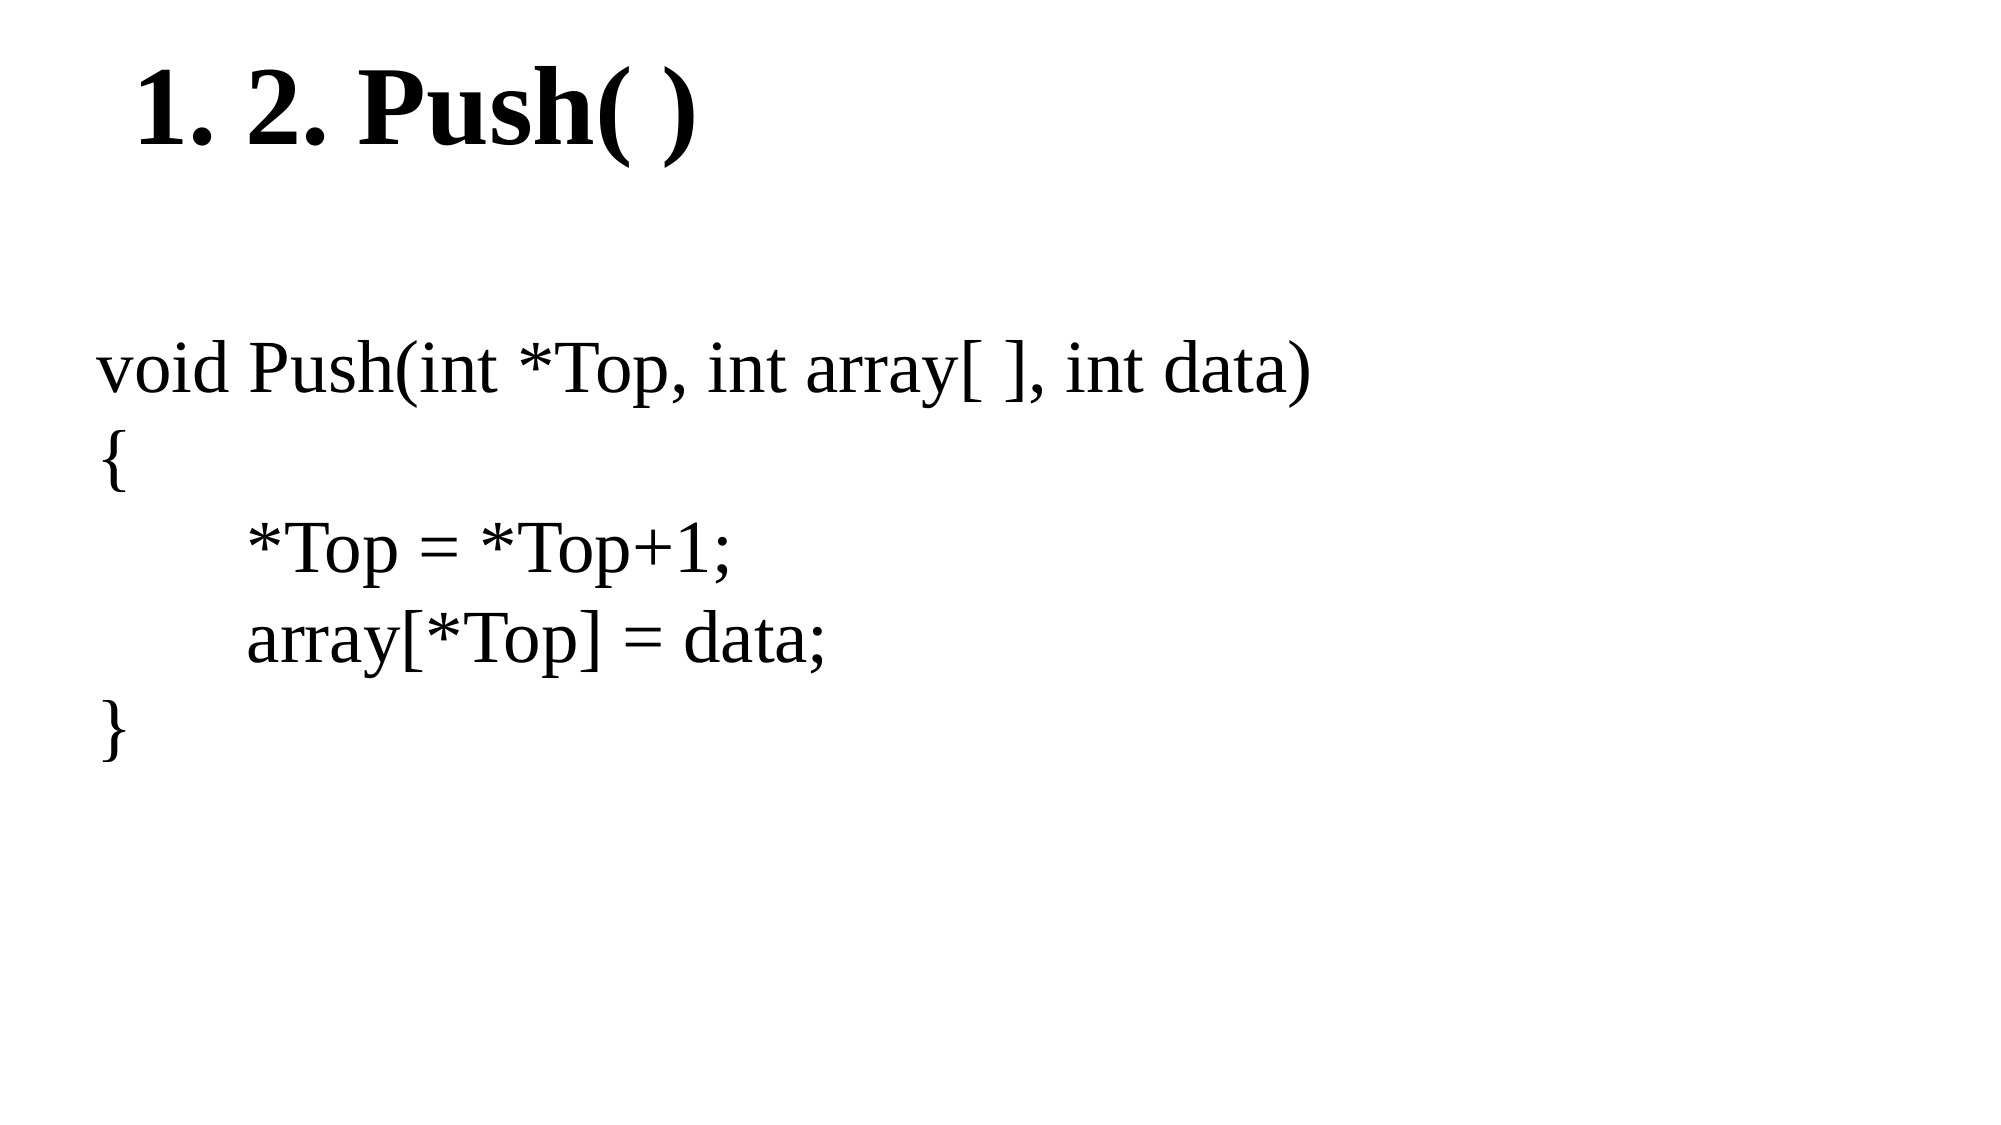

1. 2. Push( )
void Push(int *Top, int array[ ], int data)
{
	*Top = *Top+1;
	array[*Top] = data;
}